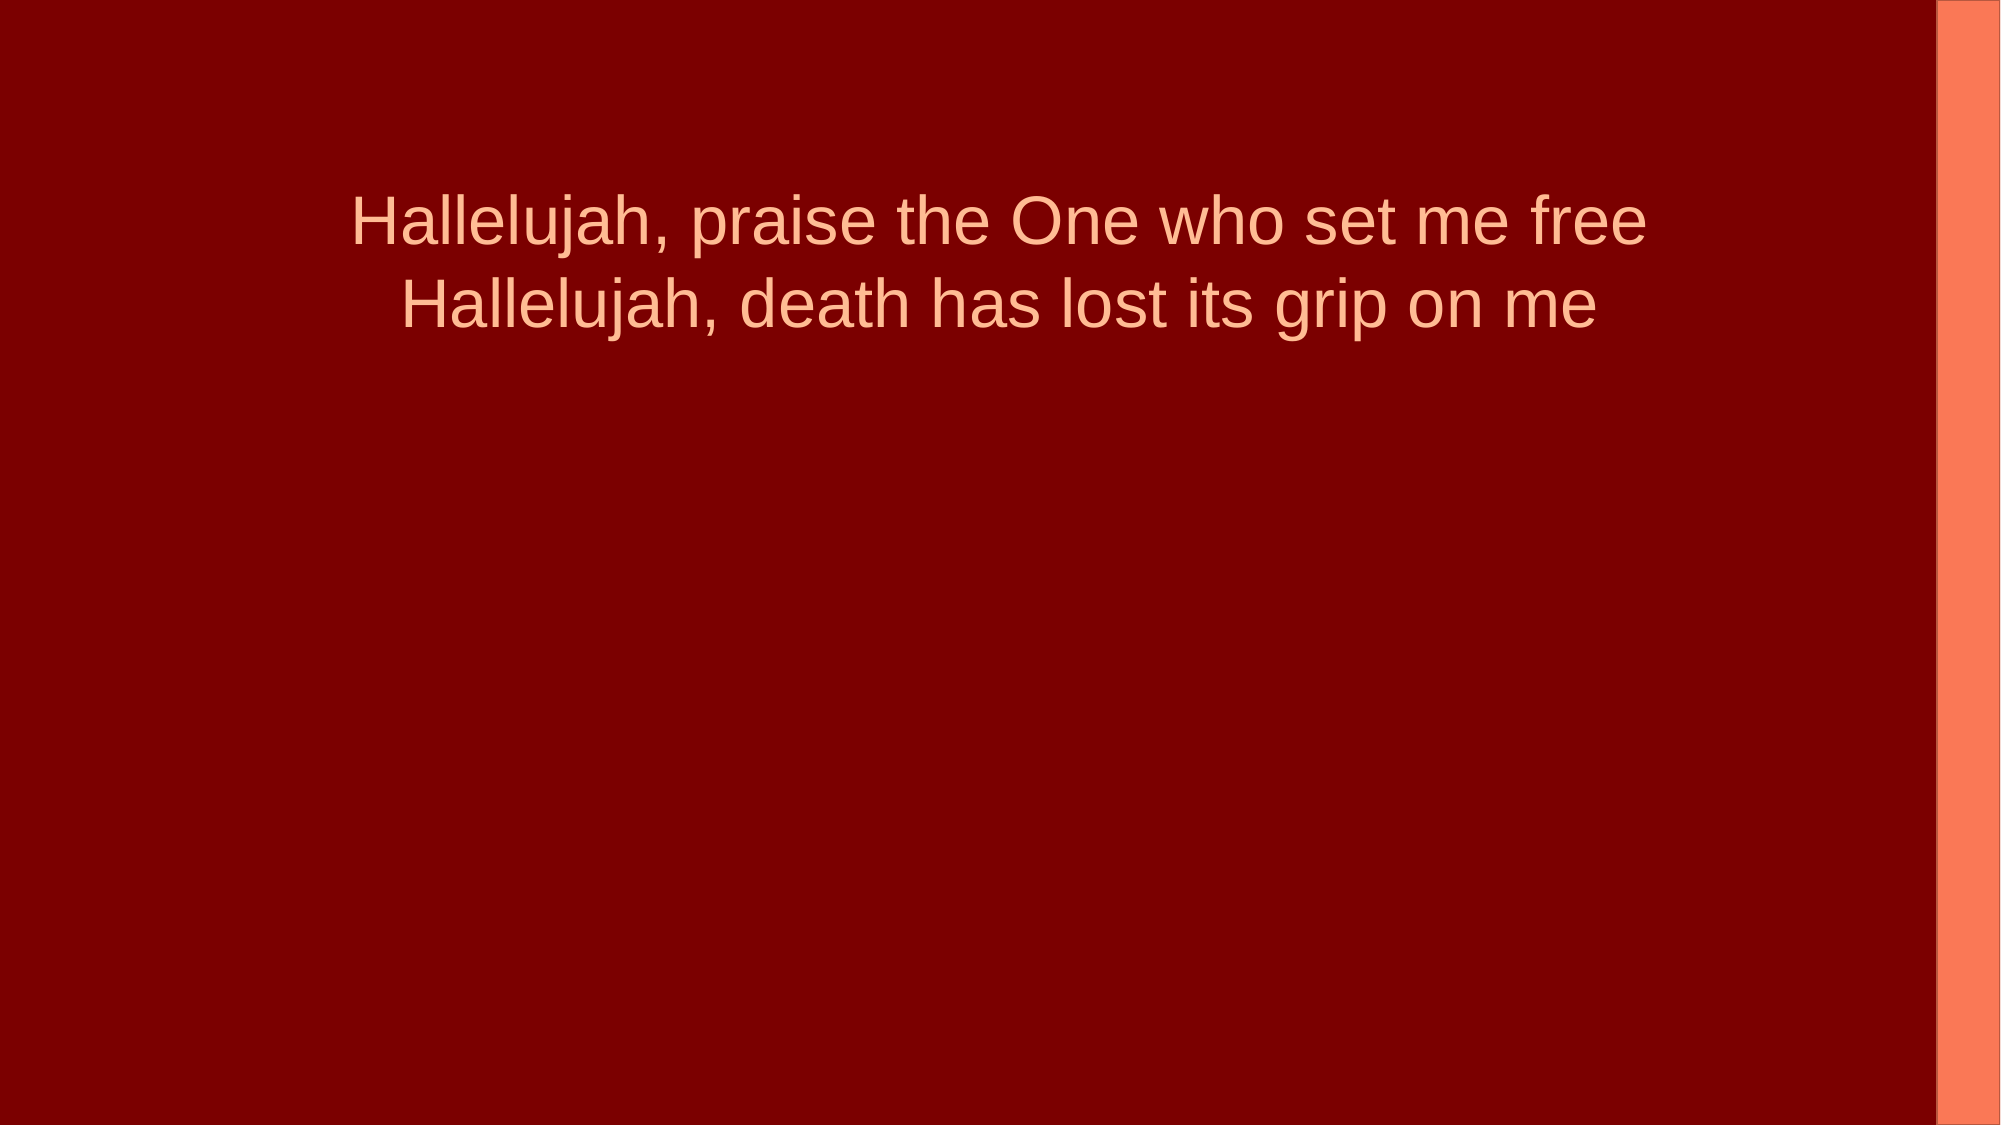

Hallelujah, praise the One who set me free
Hallelujah, death has lost its grip on me